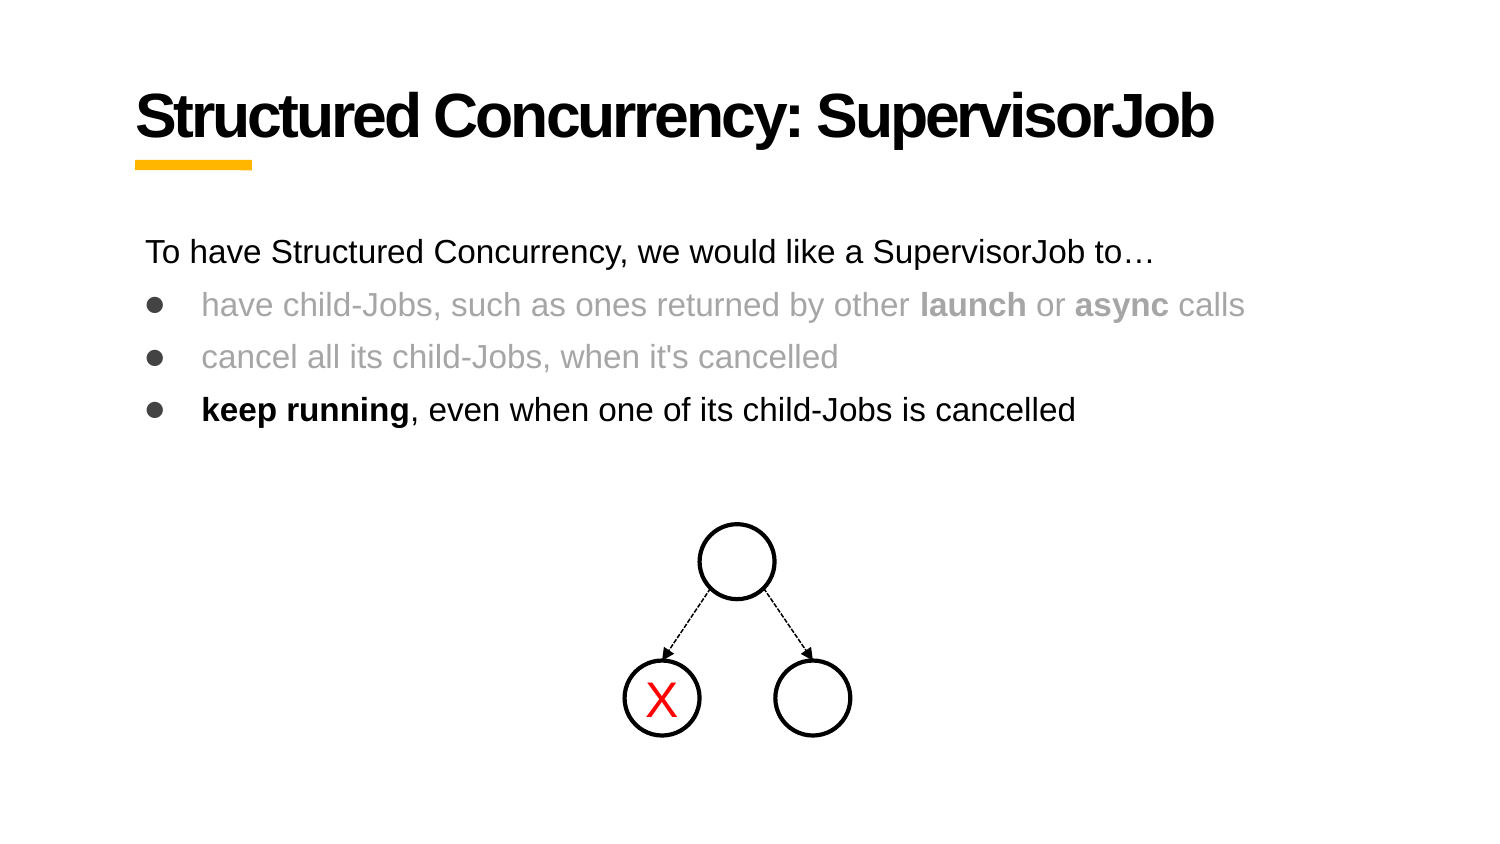

# Structured Concurrency: SupervisorJob

To have Structured Concurrency, we would like a SupervisorJob to…
have child-Jobs, such as ones returned by other launch or async calls
cancel all its child-Jobs, when it's cancelled
keep running, even when one of its child-Jobs is cancelled

X